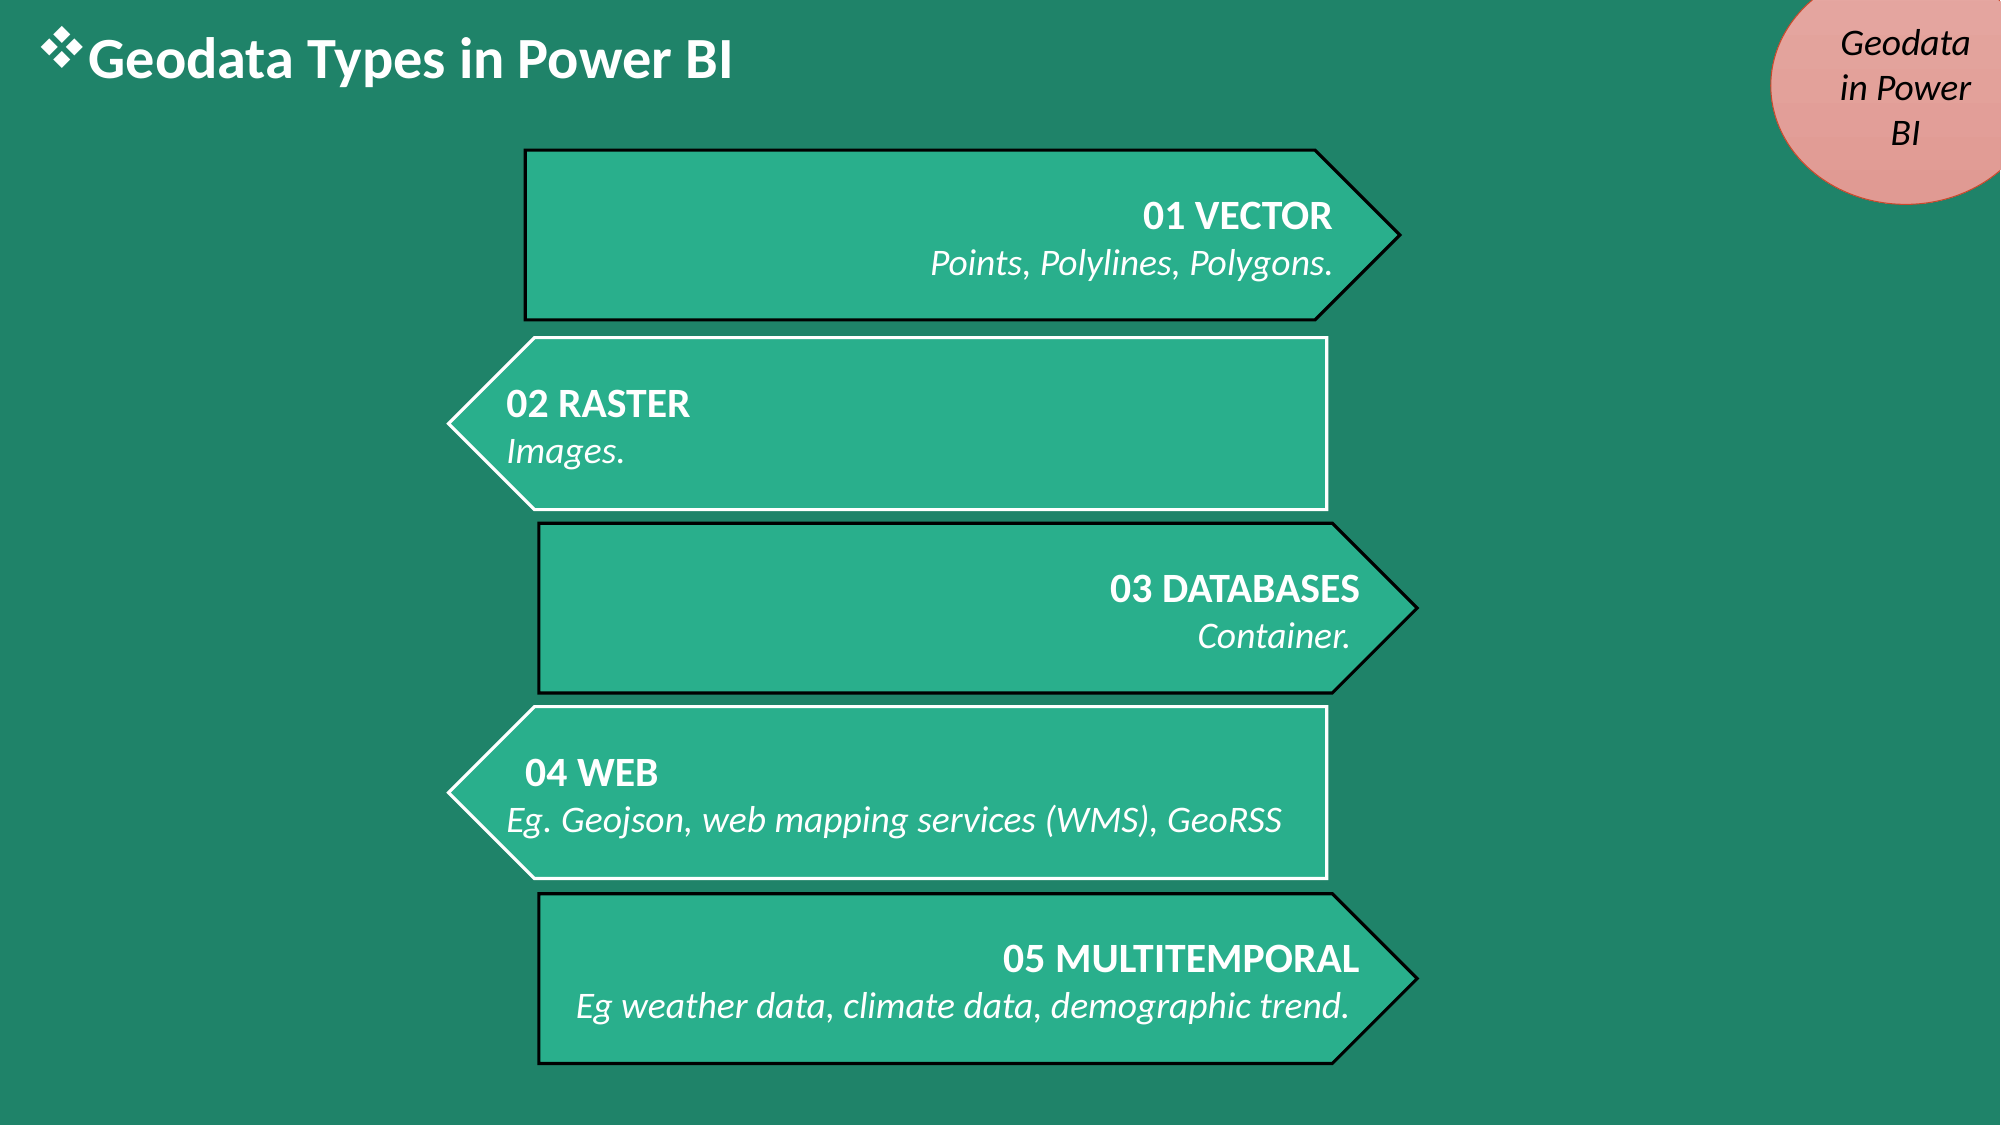

Geodata in Power BI
Geodata Types in Power BI
01 VECTOR
Points, Polylines, Polygons.
02 RASTER
Images.
03 DATABASES
Container.

  04 WEB
Eg. Geojson, web mapping services (WMS), GeoRSS
05 MULTITEMPORAL
Eg weather data, climate data, demographic trend.